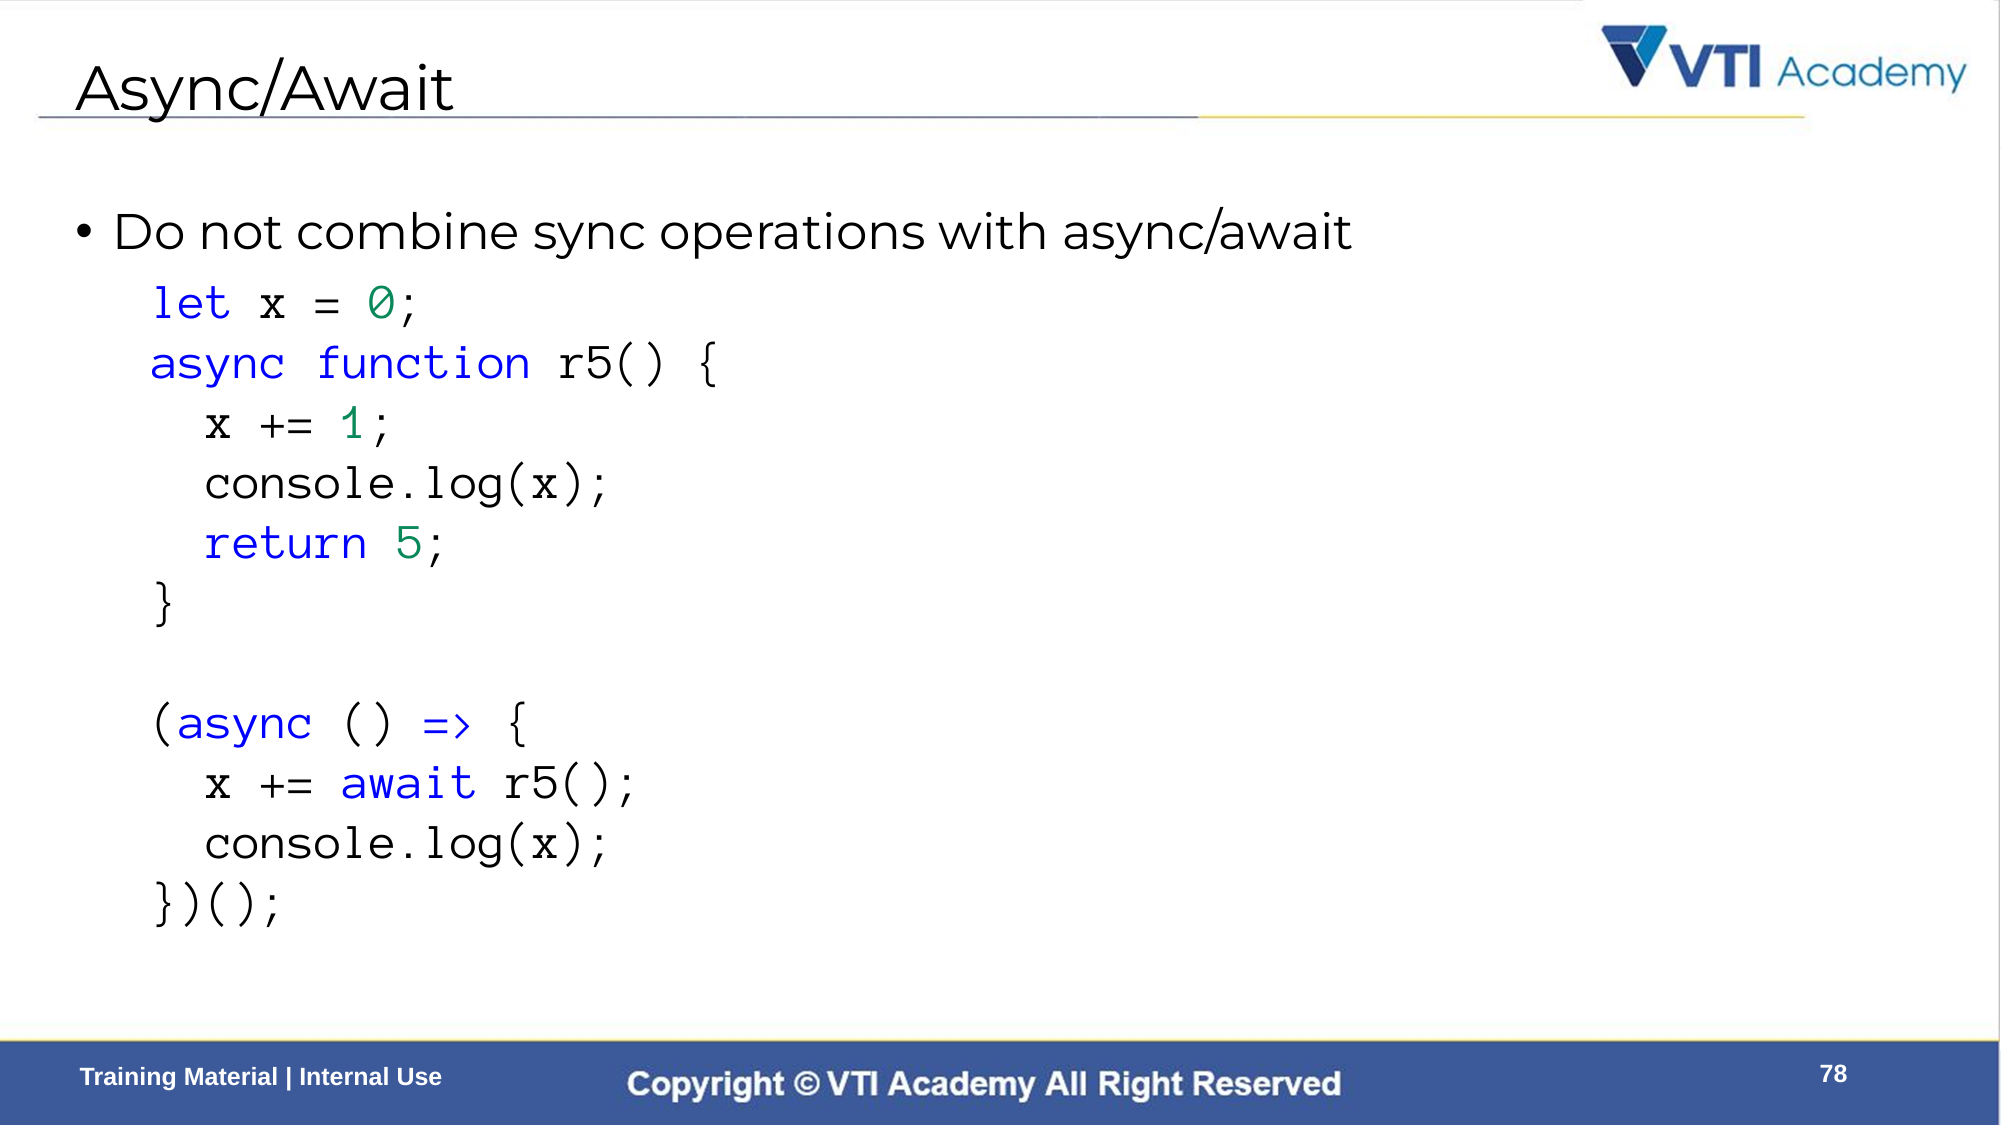

# Async/Await
Do not combine sync operations with async/await
let x = 0;
async function r5() {
  x += 1;
  console.log(x);
  return 5;
}
(async () => {
  x += await r5();
  console.log(x);
})();
78
Training Material | Internal Use